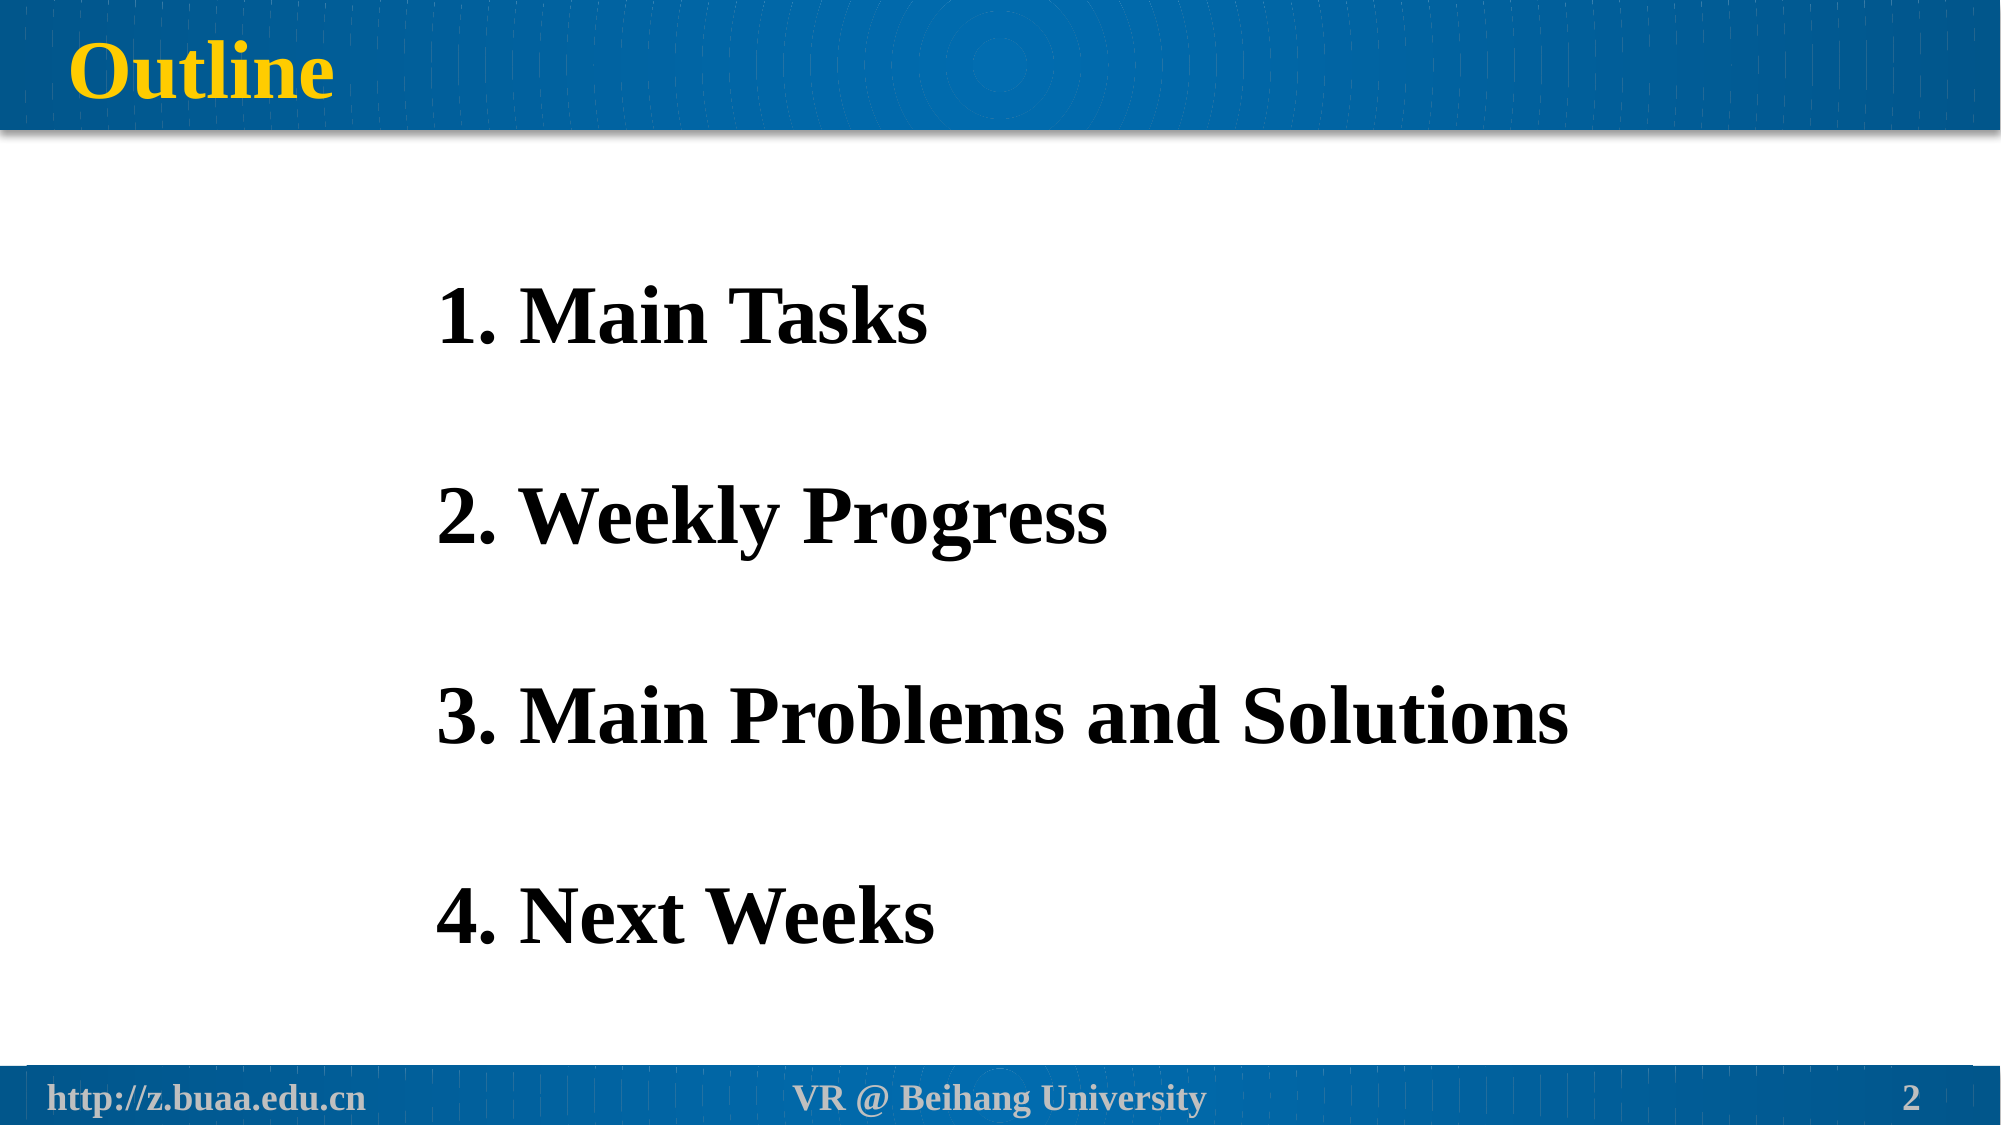

# Outline
1. Main Tasks
2. Weekly Progress
3. Main Problems and Solutions
4. Next Weeks